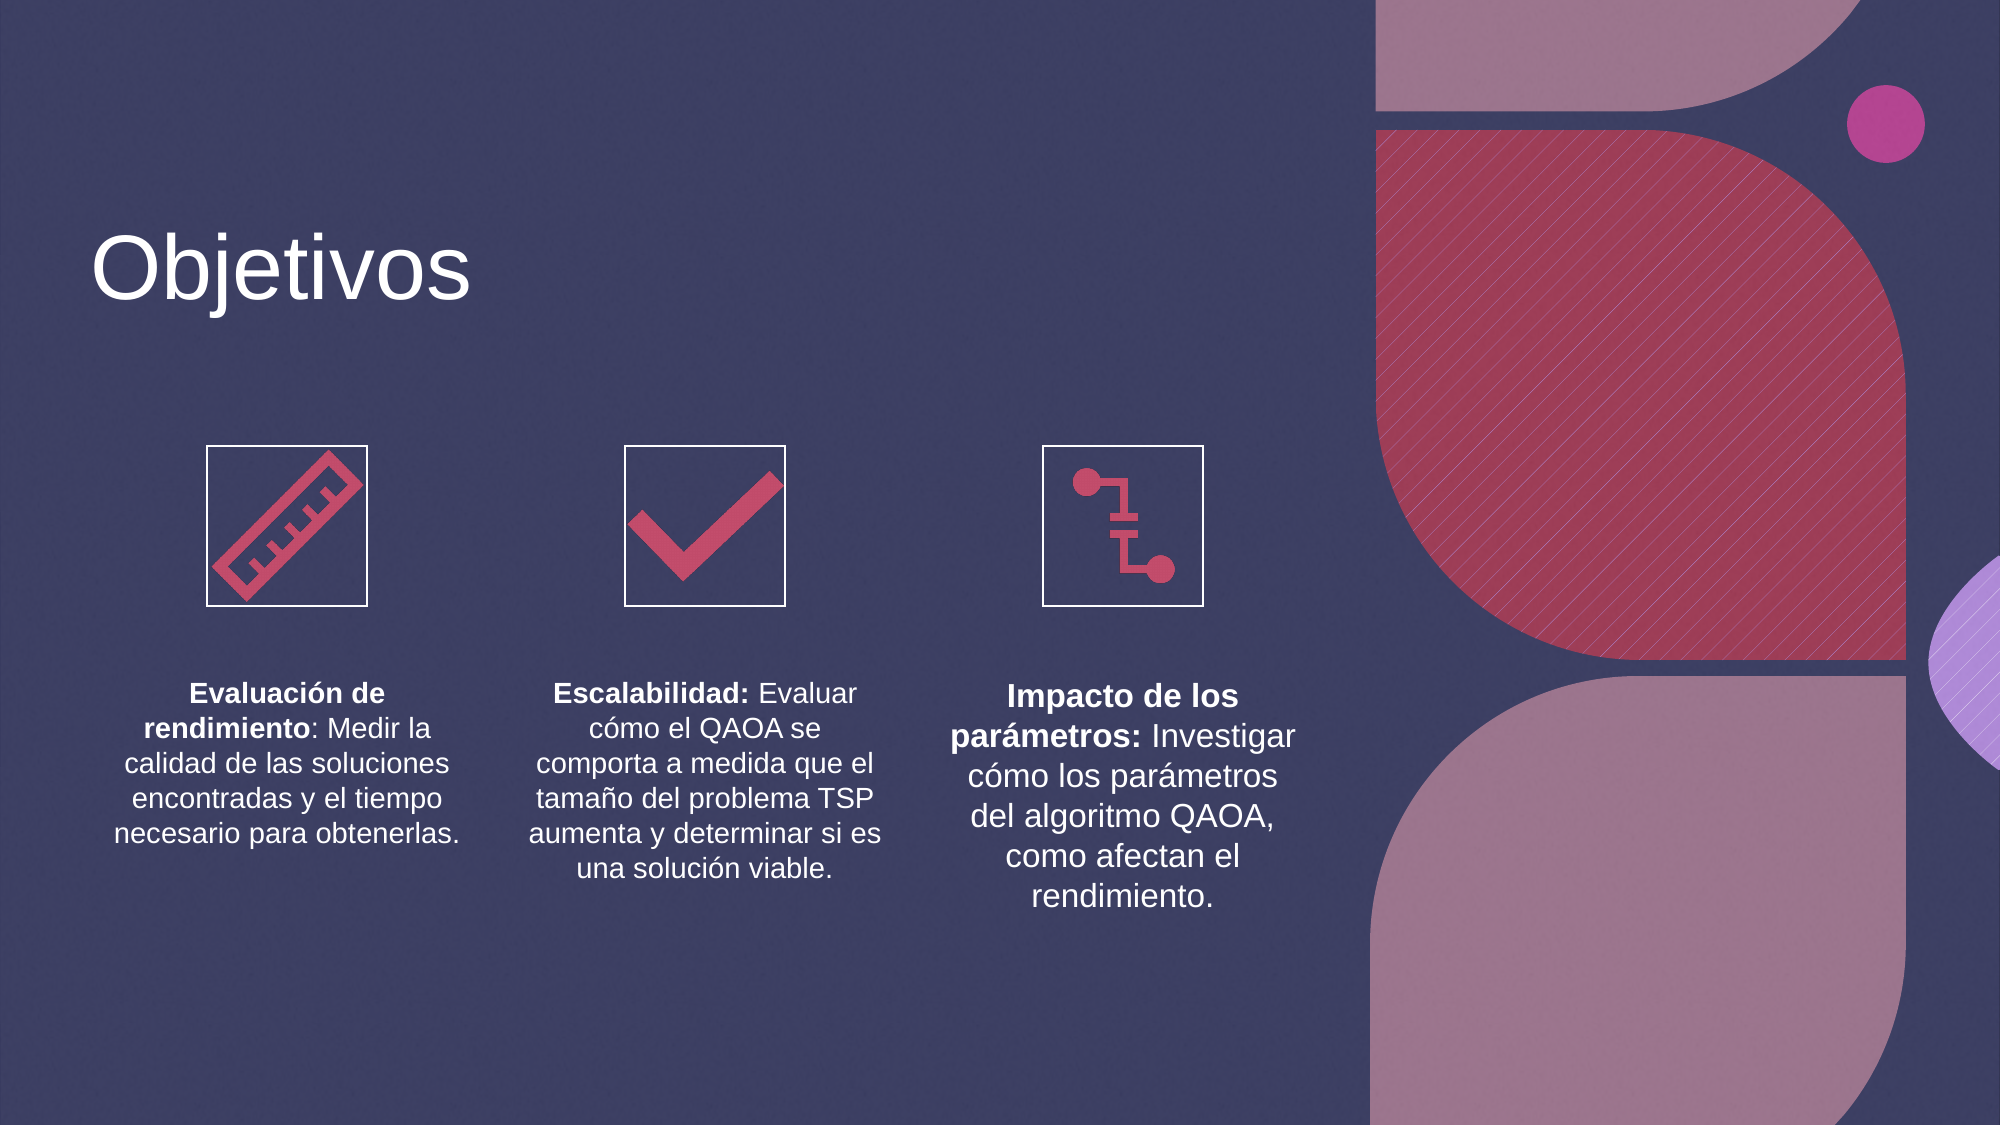

# Objetivos
Evaluación de rendimiento: Medir la calidad de las soluciones encontradas y el tiempo necesario para obtenerlas.
Escalabilidad: Evaluar cómo el QAOA se comporta a medida que el tamaño del problema TSP aumenta y determinar si es una solución viable.
Impacto de los parámetros: Investigar cómo los parámetros del algoritmo QAOA, como afectan el rendimiento.